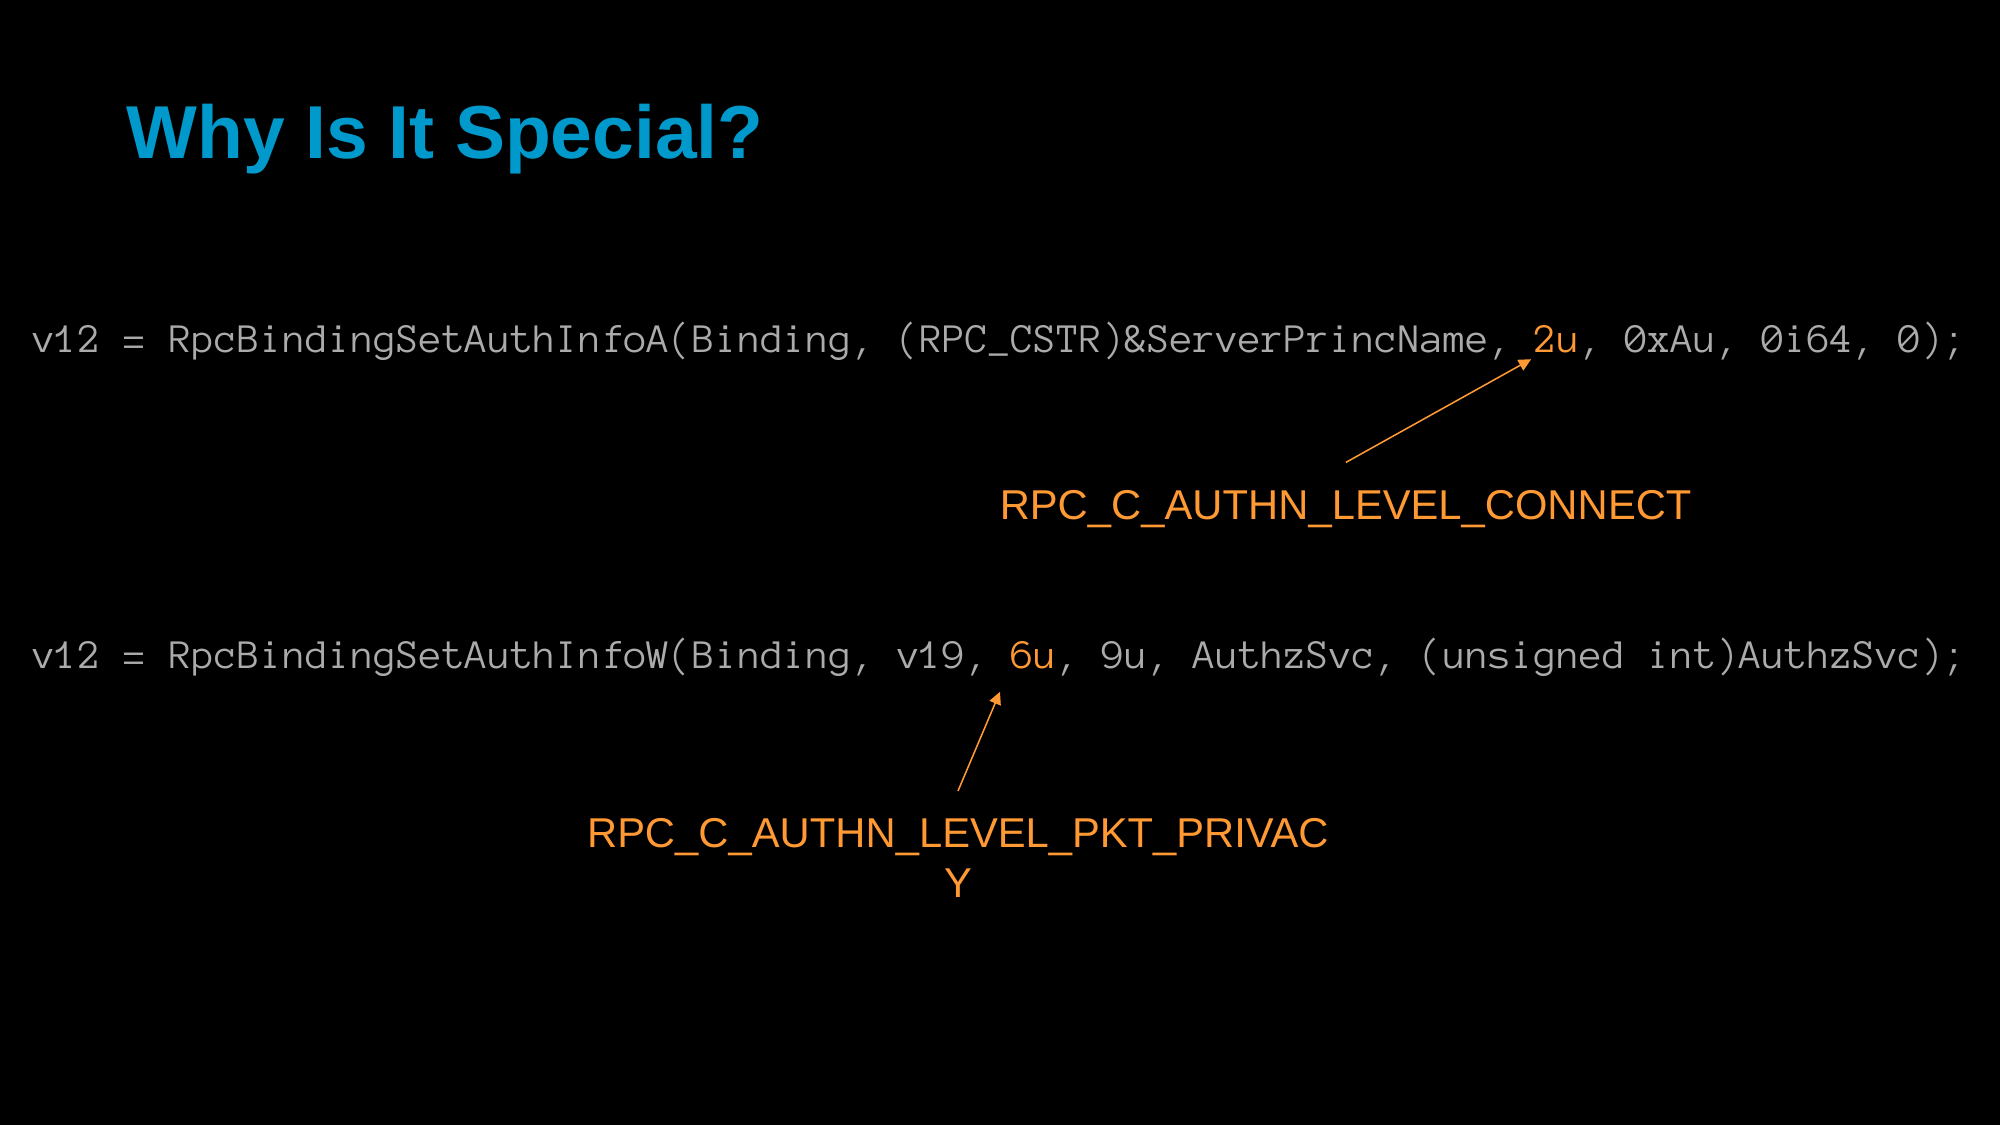

# Why Is It Special?
v12 = RpcBindingSetAuthInfoA(Binding, (RPC_CSTR)&ServerPrincName, 2u, 0xAu, 0i64, 0);
RPC_C_AUTHN_LEVEL_CONNECT
v12 = RpcBindingSetAuthInfoW(Binding, v19, 6u, 9u, AuthzSvc, (unsigned int)AuthzSvc);
RPC_C_AUTHN_LEVEL_PKT_PRIVACY